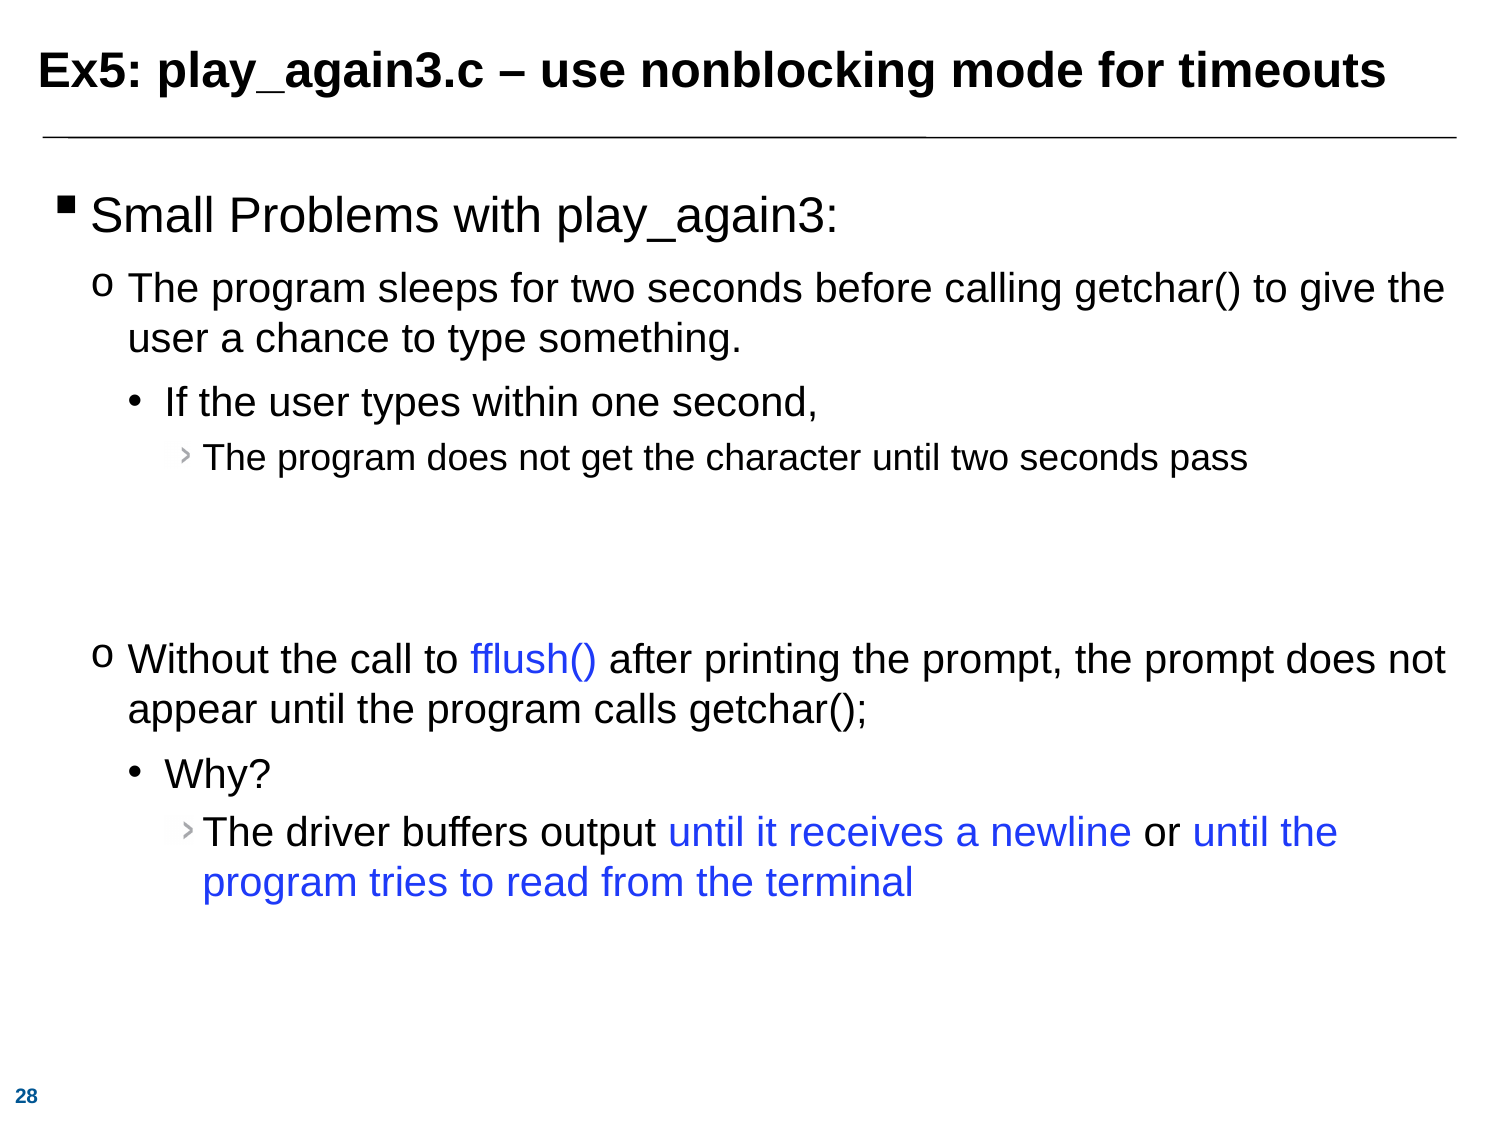

# Ex5: play_again3.c – use nonblocking mode for timeouts
Small Problems with play_again3:
The program sleeps for two seconds before calling getchar() to give the user a chance to type something.
If the user types within one second,
The program does not get the character until two seconds pass

Without the call to fflush() after printing the prompt, the prompt does not appear until the program calls getchar();
Why?
The driver buffers output until it receives a newline or until the program tries to read from the terminal

28